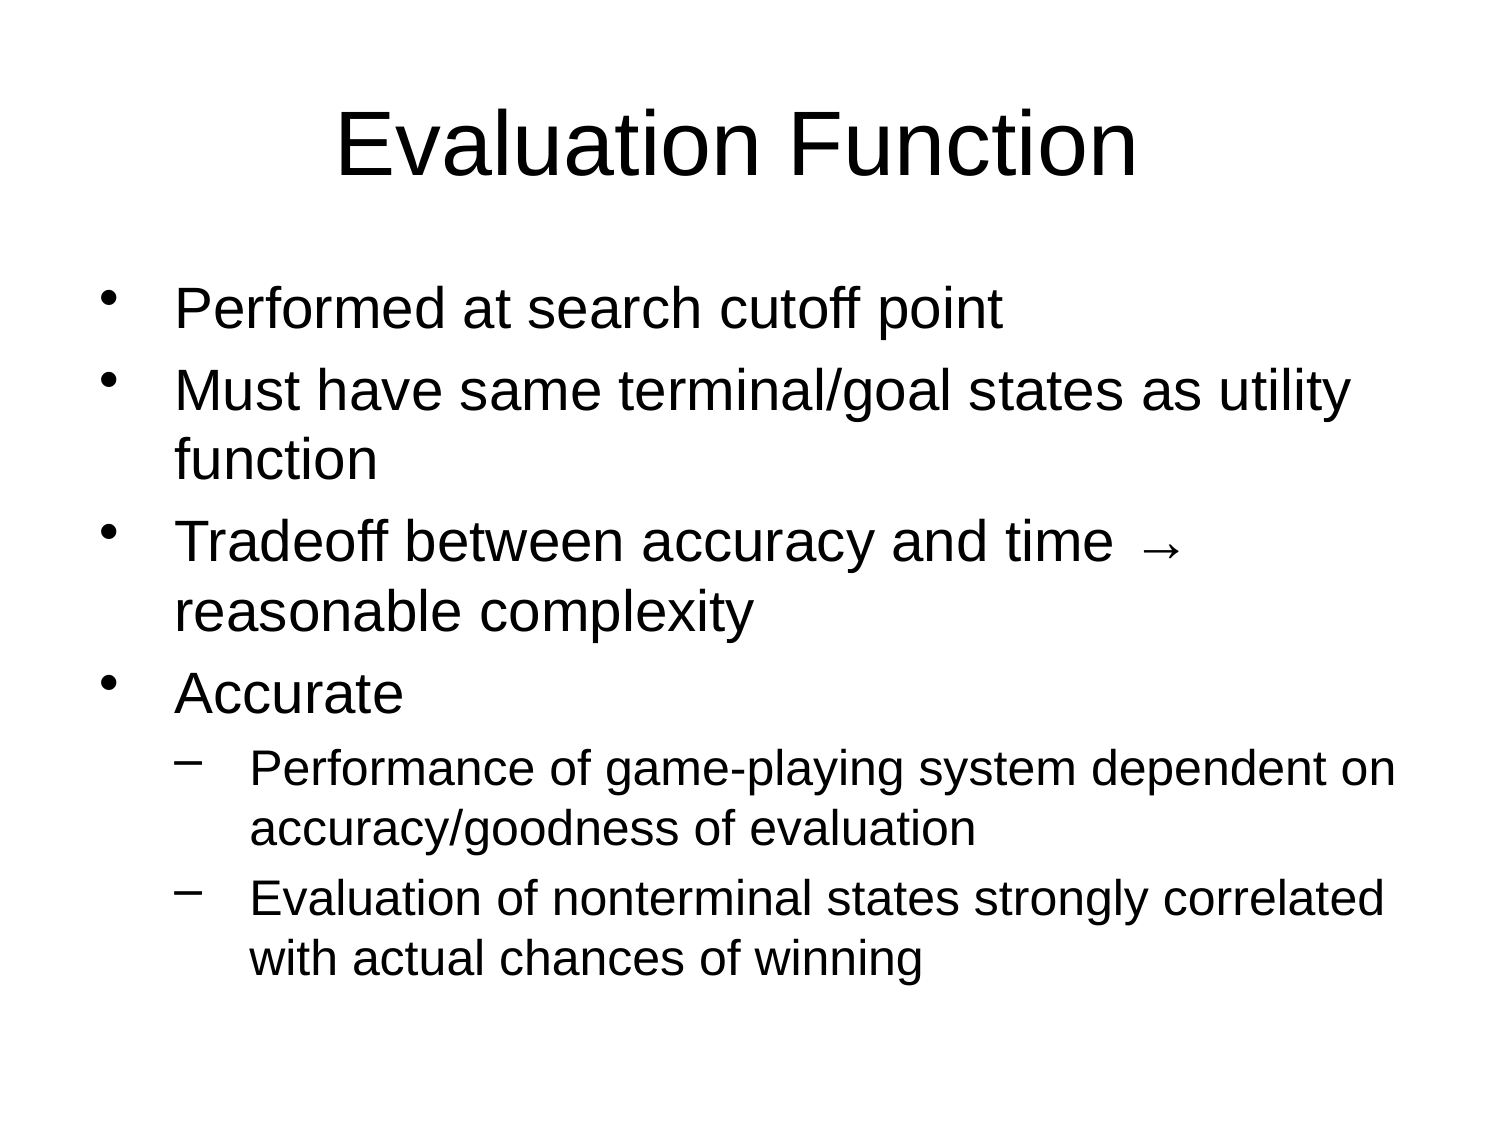

# Evaluation Function
Performed at search cutoff point
Must have same terminal/goal states as utility function
Tradeoff between accuracy and time → reasonable complexity
Accurate
Performance of game-playing system dependent on accuracy/goodness of evaluation
Evaluation of nonterminal states strongly correlated with actual chances of winning